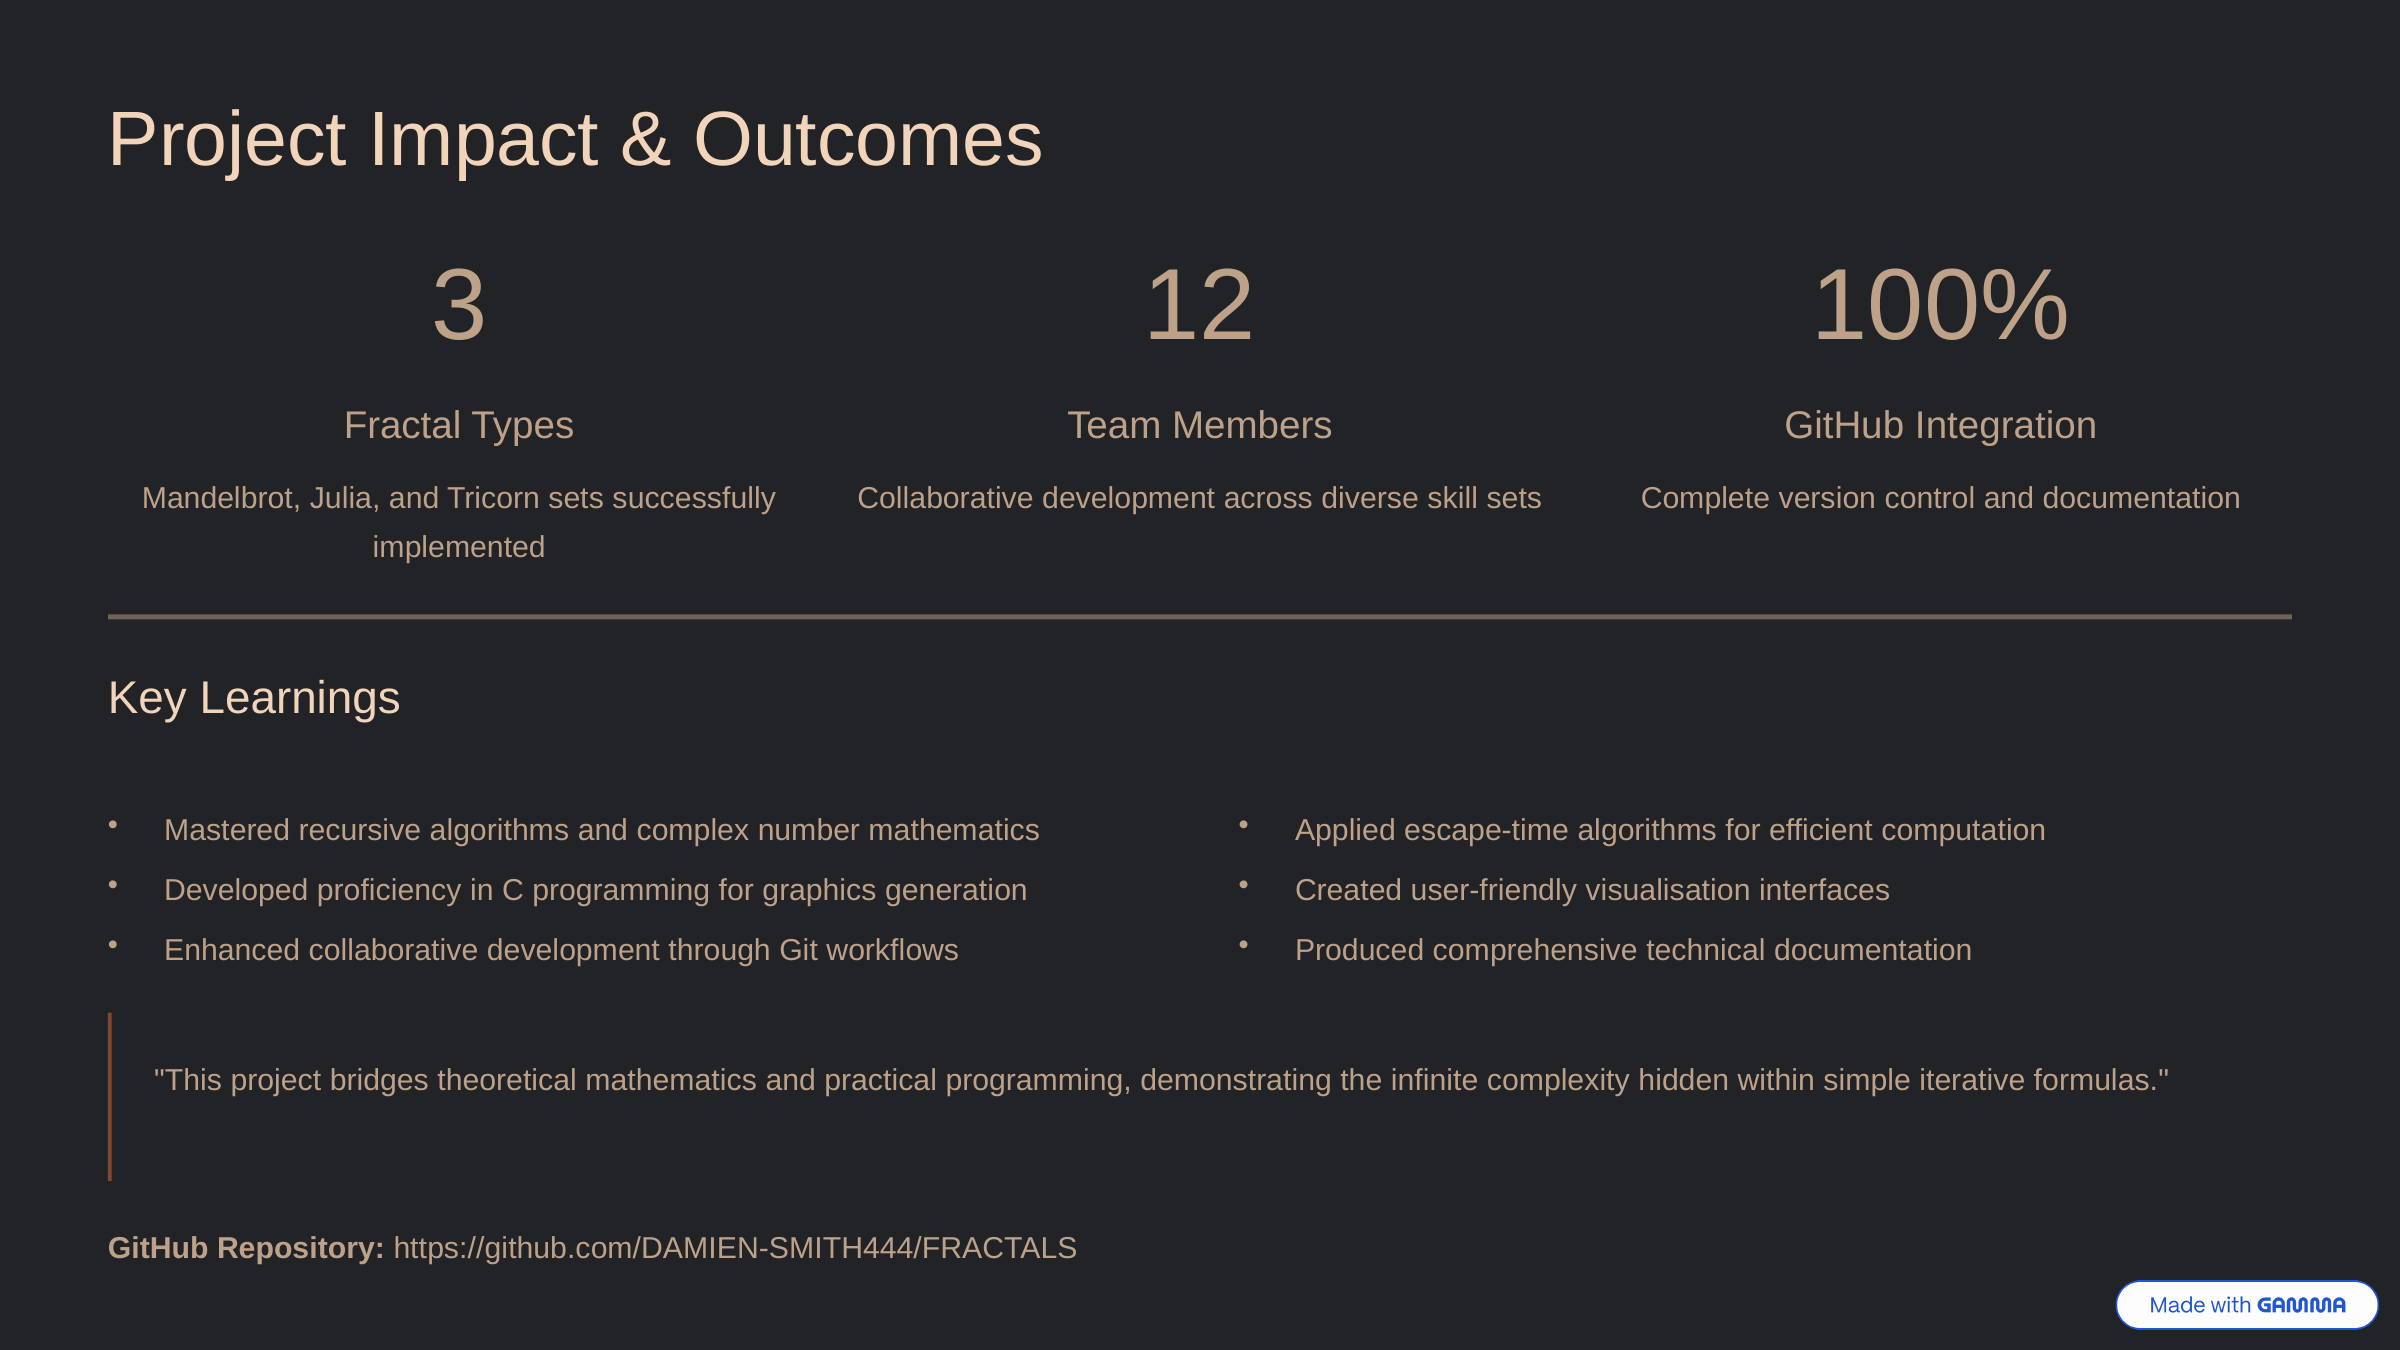

Project Impact & Outcomes
3
12
100%
Fractal Types
Team Members
GitHub Integration
Mandelbrot, Julia, and Tricorn sets successfully implemented
Collaborative development across diverse skill sets
Complete version control and documentation

Key Learnings
Mastered recursive algorithms and complex number mathematics
Applied escape-time algorithms for efficient computation
Developed proficiency in C programming for graphics generation
Created user-friendly visualisation interfaces
Enhanced collaborative development through Git workflows
Produced comprehensive technical documentation

"This project bridges theoretical mathematics and practical programming, demonstrating the infinite complexity hidden within simple iterative formulas."
GitHub Repository: https://github.com/DAMIEN-SMITH444/FRACTALS